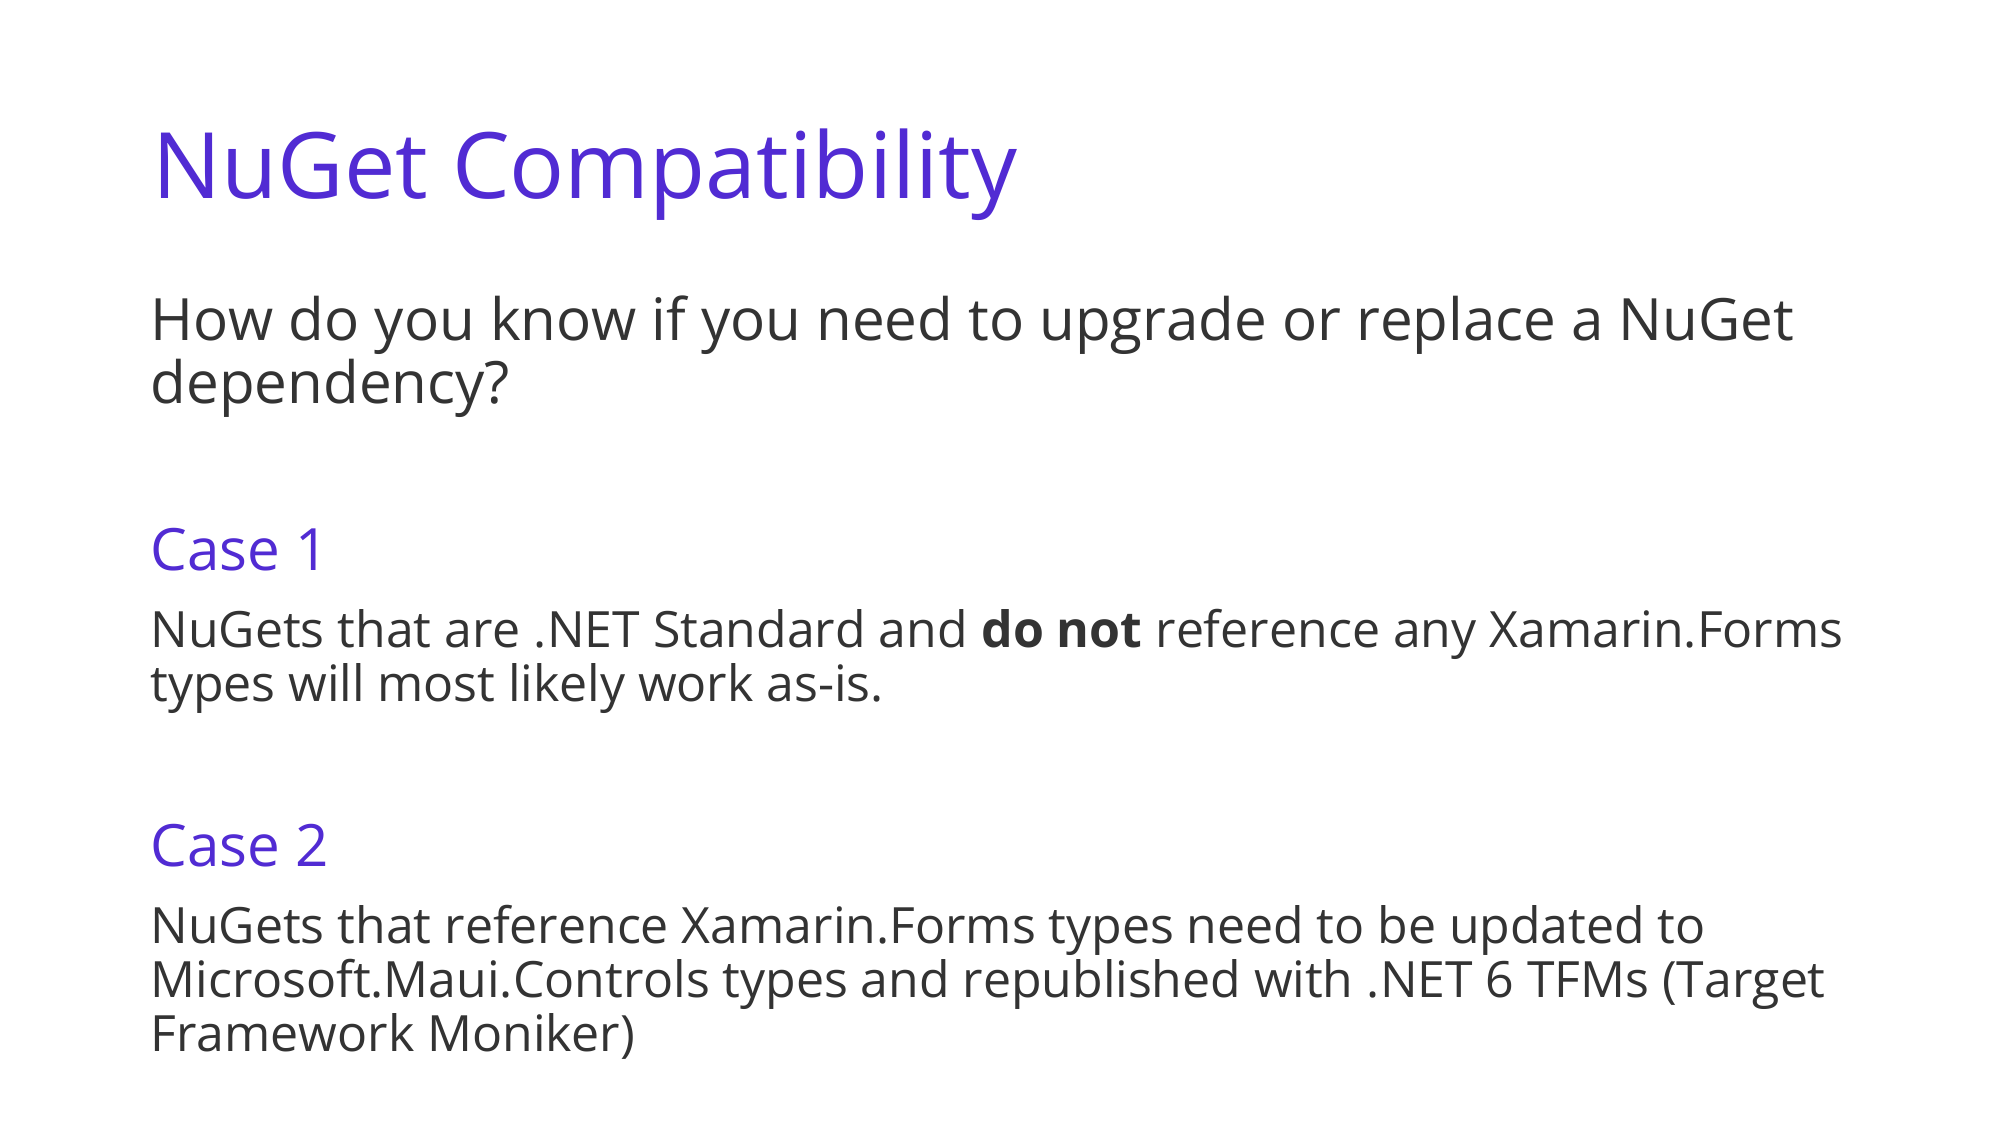

# NuGet Compatibility
How do you know if you need to upgrade or replace a NuGet dependency?

Case 1
NuGets that are .NET Standard and do not reference any Xamarin.Forms types will most likely work as-is.

Case 2
NuGets that reference Xamarin.Forms types need to be updated to Microsoft.Maui.Controls types and republished with .NET 6 TFMs (Target Framework Moniker)